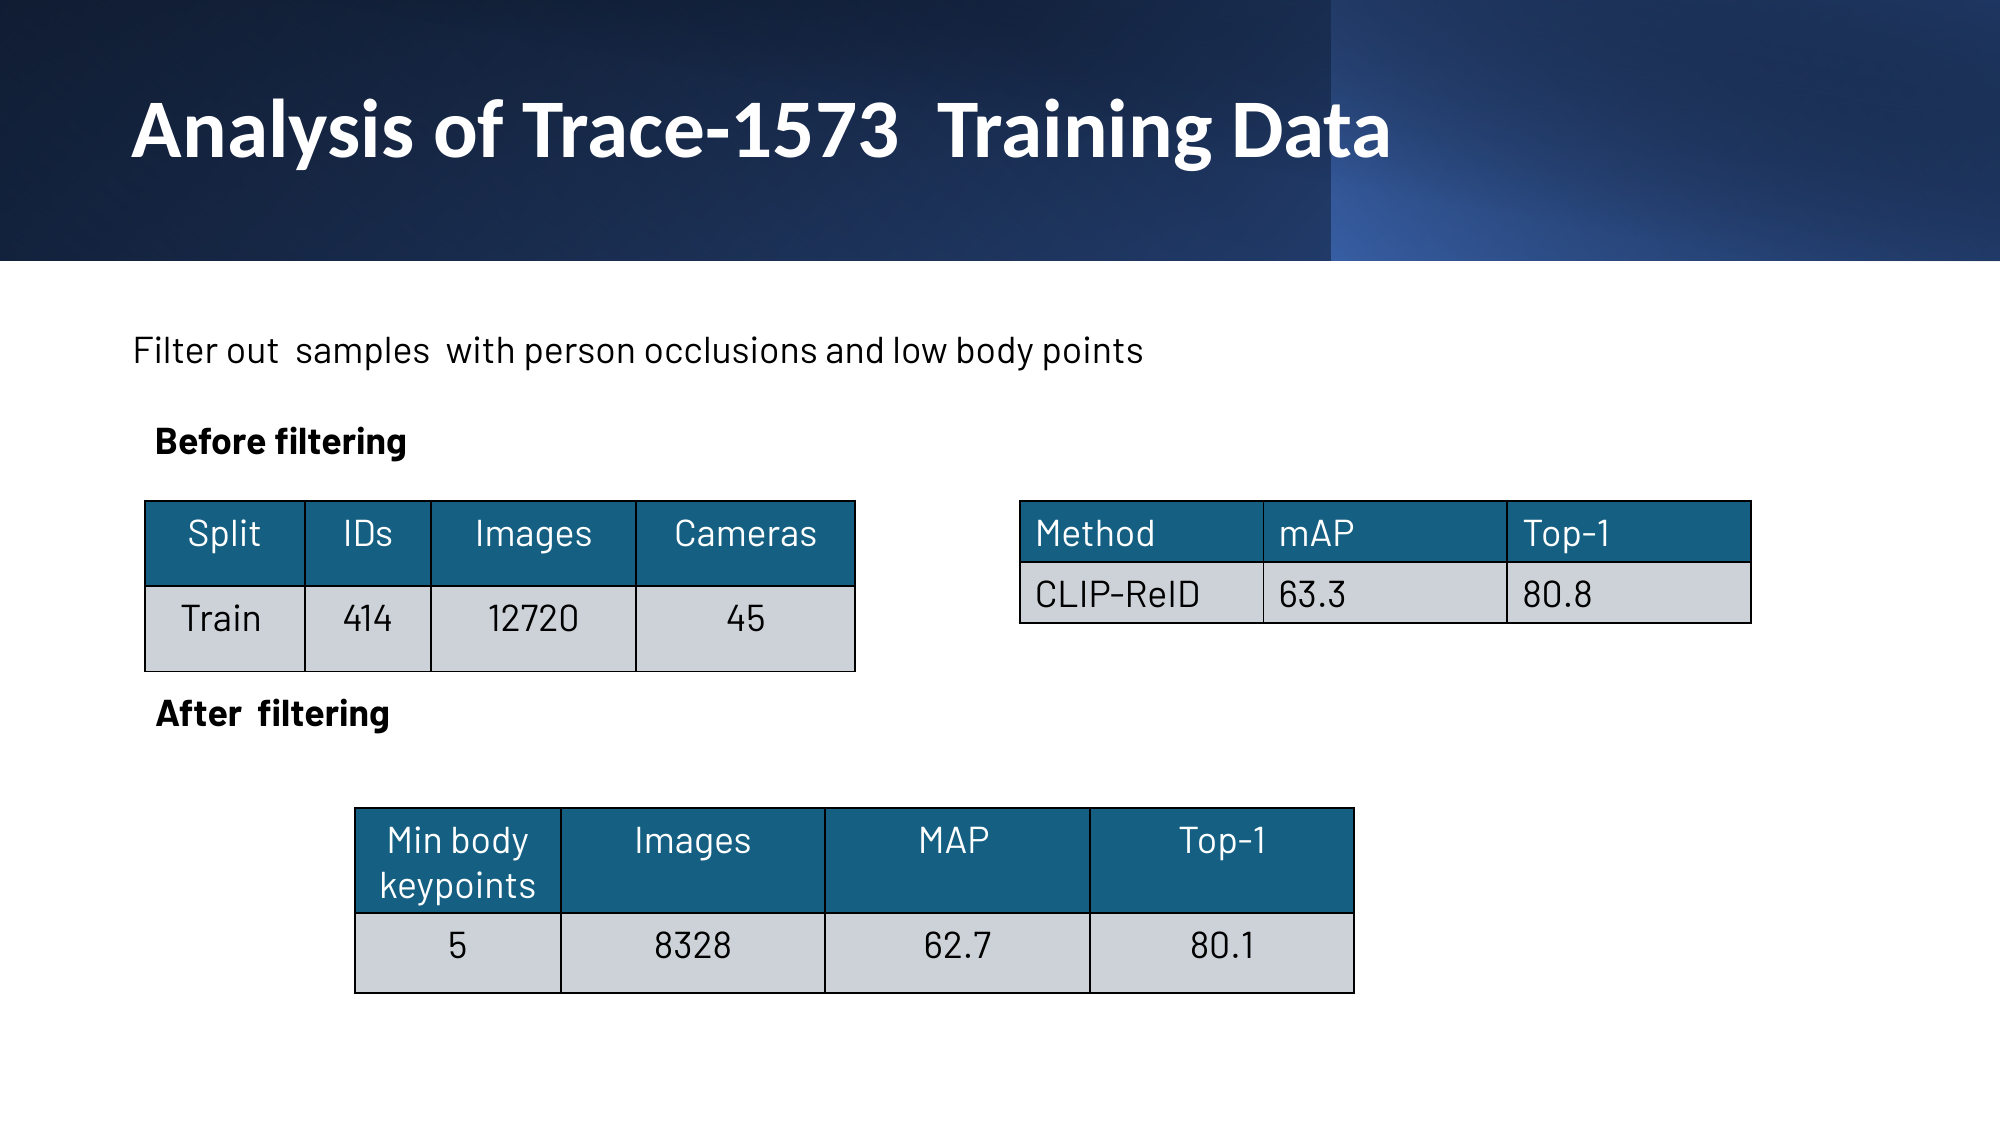

# Analysis of Trace-1573  Training Data
Filter out  samples  with person occlusions and low body points
Before filtering
| Split | IDs | Images | Cameras |
| --- | --- | --- | --- |
| Train | 414 | 12720 | 45 |
| Method | mAP | Top-1 |
| --- | --- | --- |
| CLIP-ReID | 63.3 | 80.8 |
After  filtering
| Min body keypoints | Images | MAP | Top-1 |
| --- | --- | --- | --- |
| 5 | 8328 | 62.7 | 80.1 |